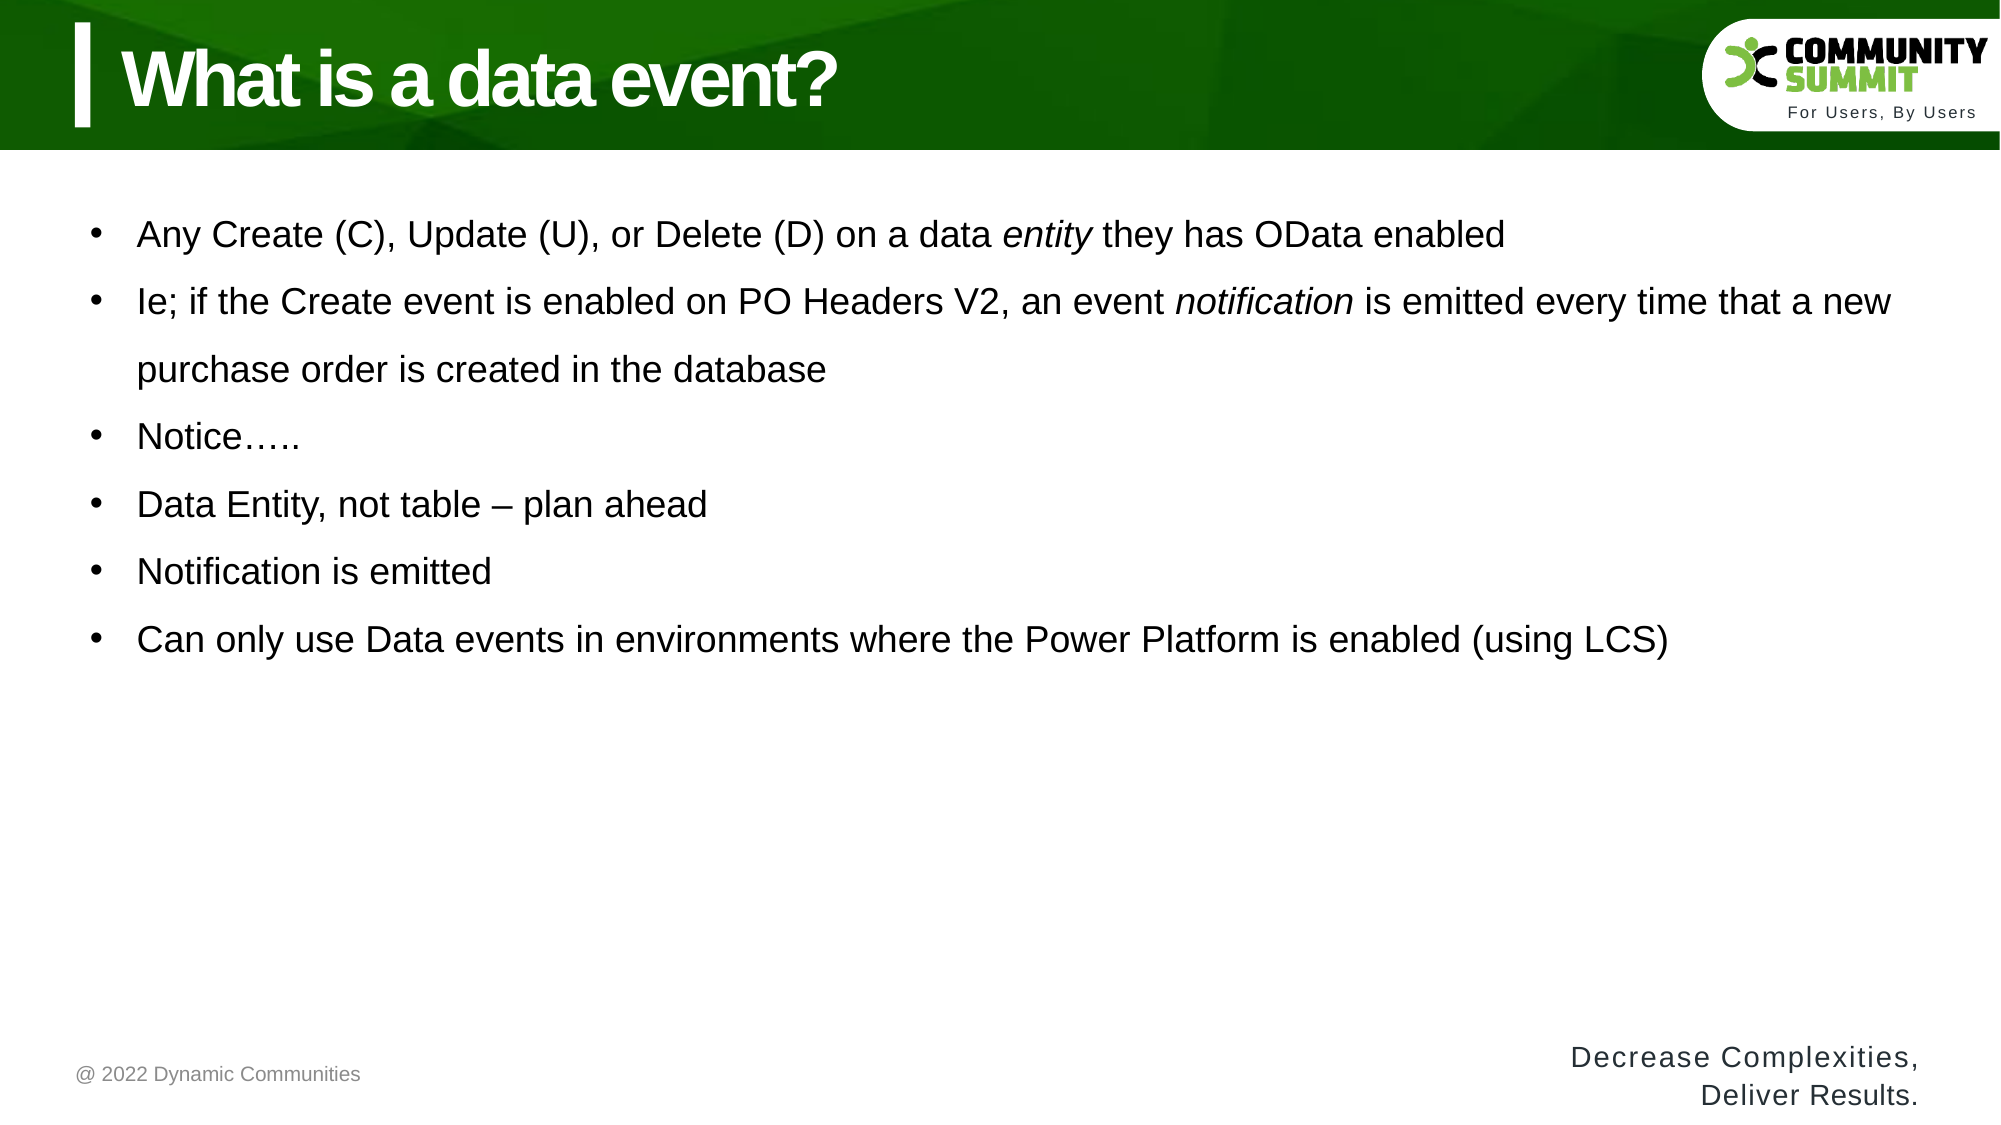

What is a data event?
Any Create (C), Update (U), or Delete (D) on a data entity they has OData enabled
Ie; if the Create event is enabled on PO Headers V2, an event notification is emitted every time that a new purchase order is created in the database
Notice…..
Data Entity, not table – plan ahead
Notification is emitted
Can only use Data events in environments where the Power Platform is enabled (using LCS)